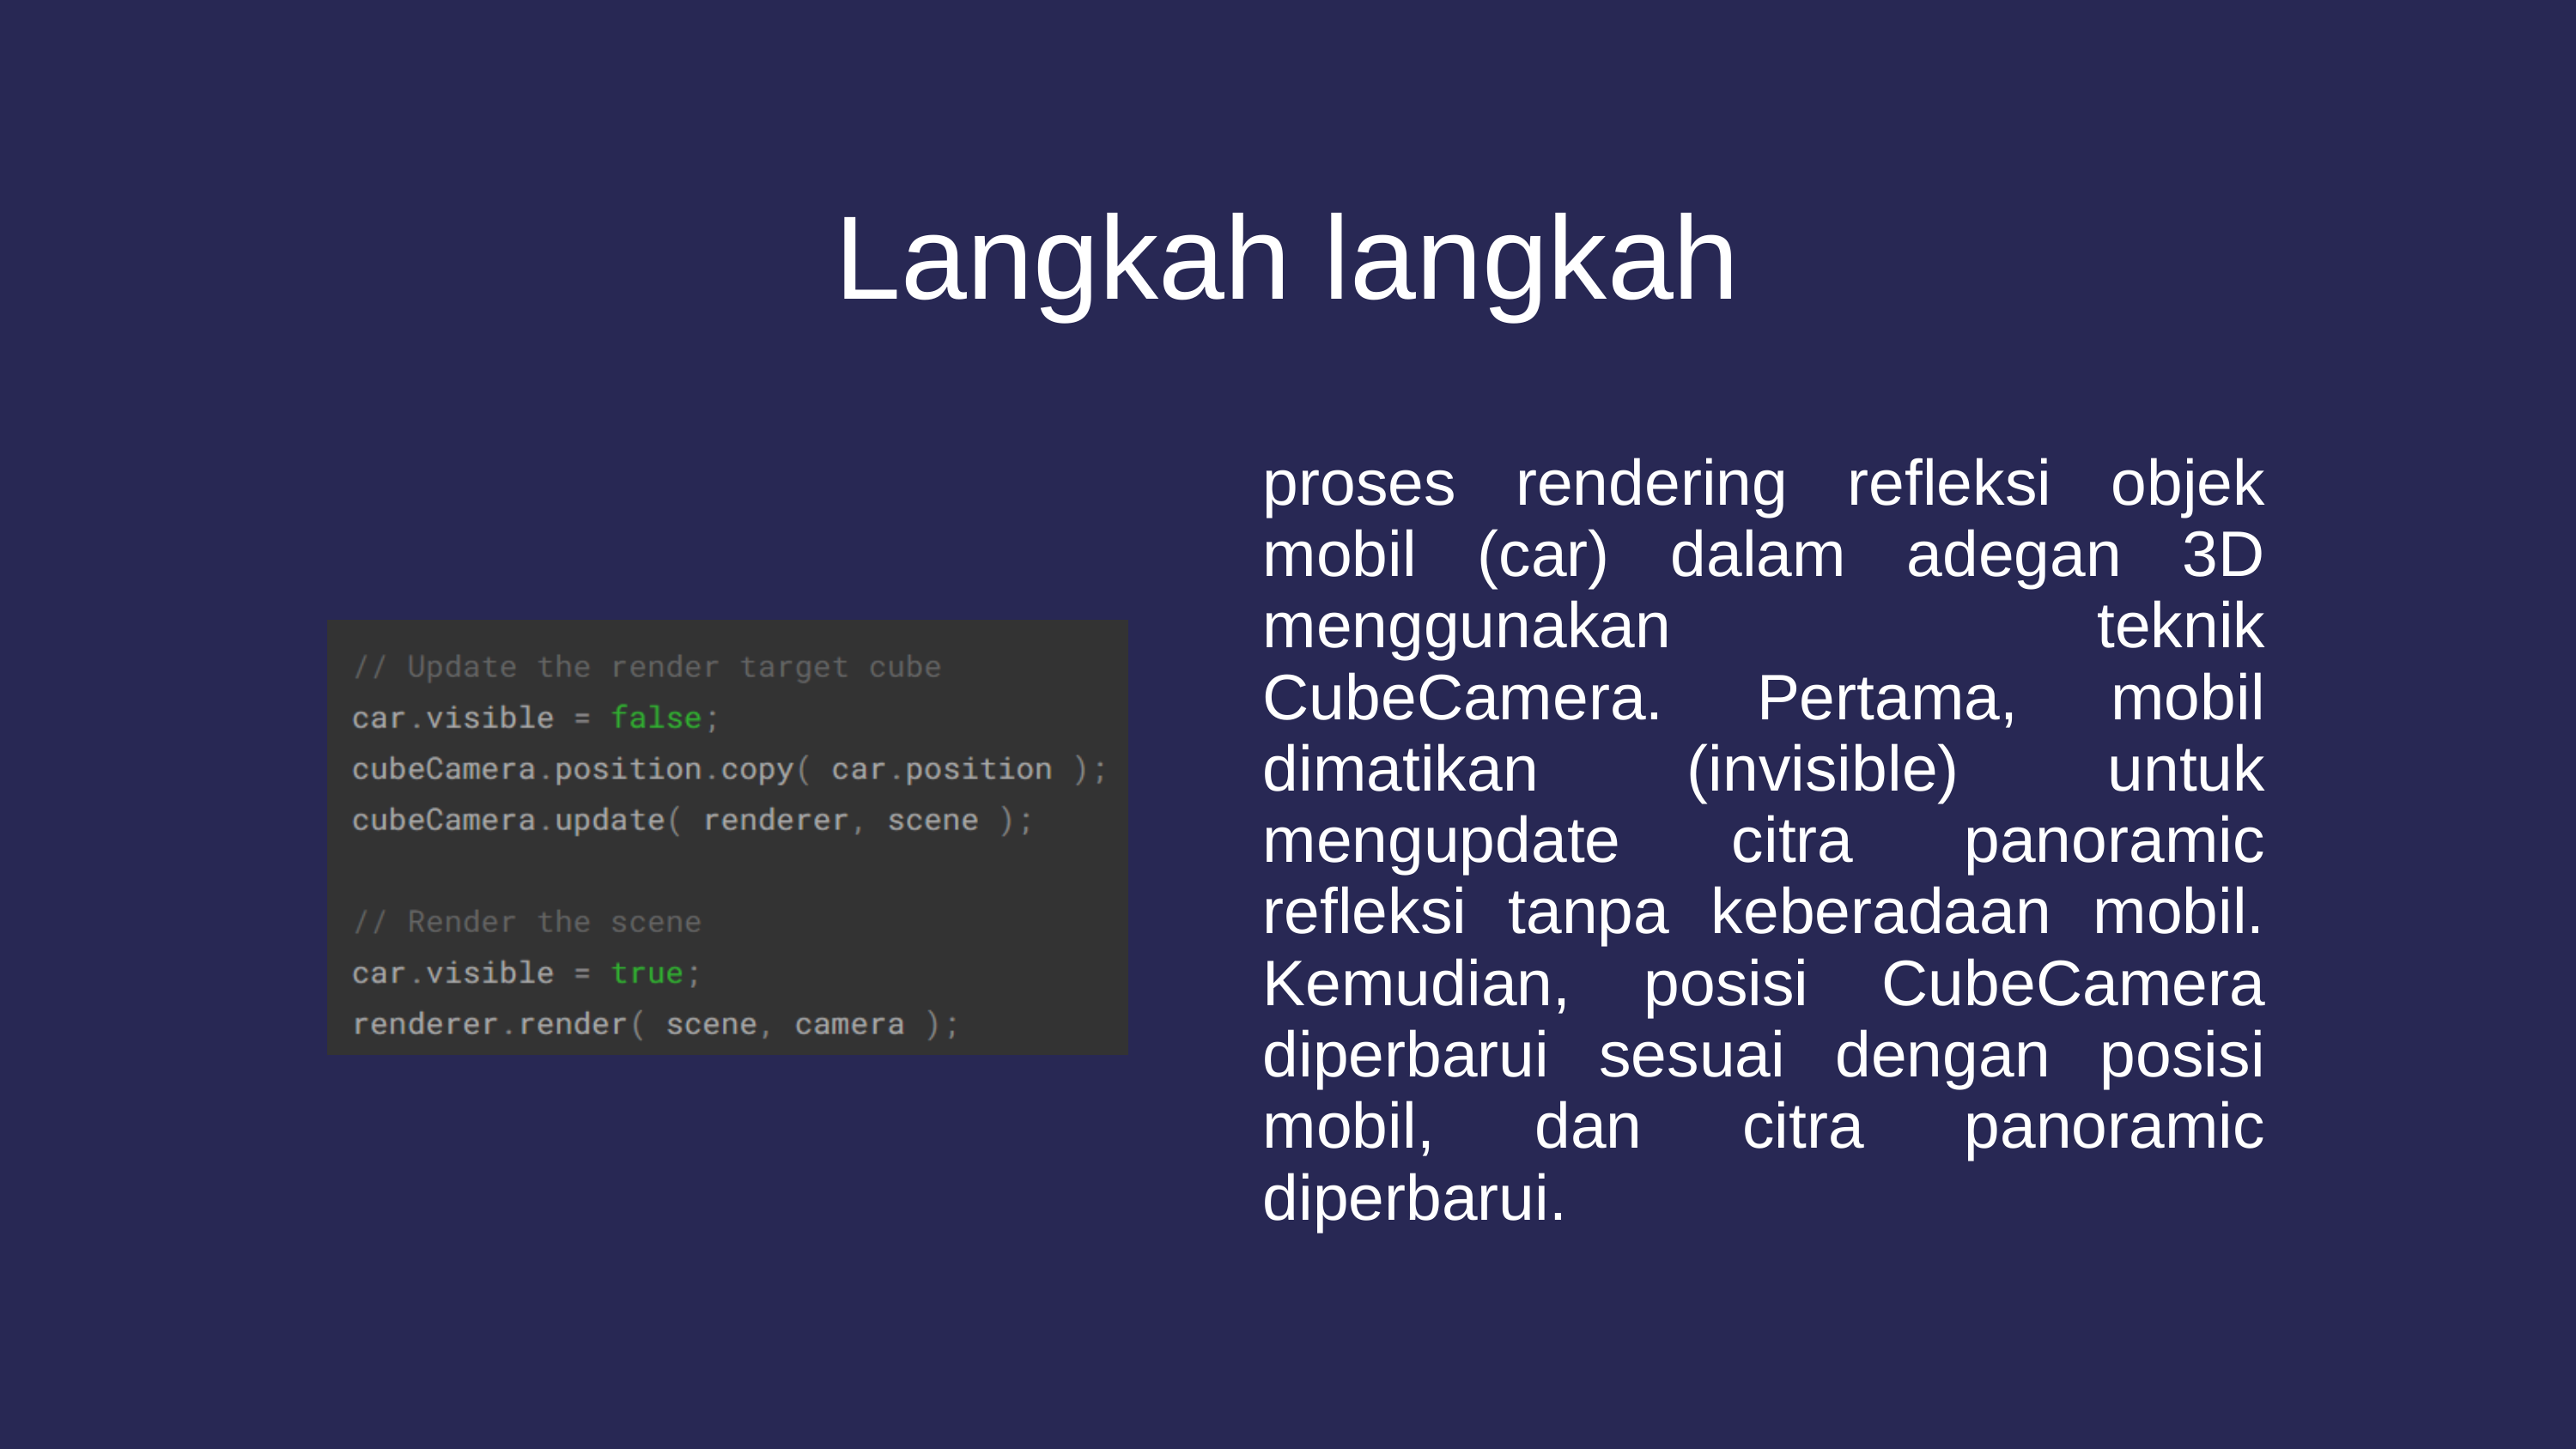

Langkah langkah
proses rendering refleksi objek mobil (car) dalam adegan 3D menggunakan teknik CubeCamera. Pertama, mobil dimatikan (invisible) untuk mengupdate citra panoramic refleksi tanpa keberadaan mobil. Kemudian, posisi CubeCamera diperbarui sesuai dengan posisi mobil, dan citra panoramic diperbarui.